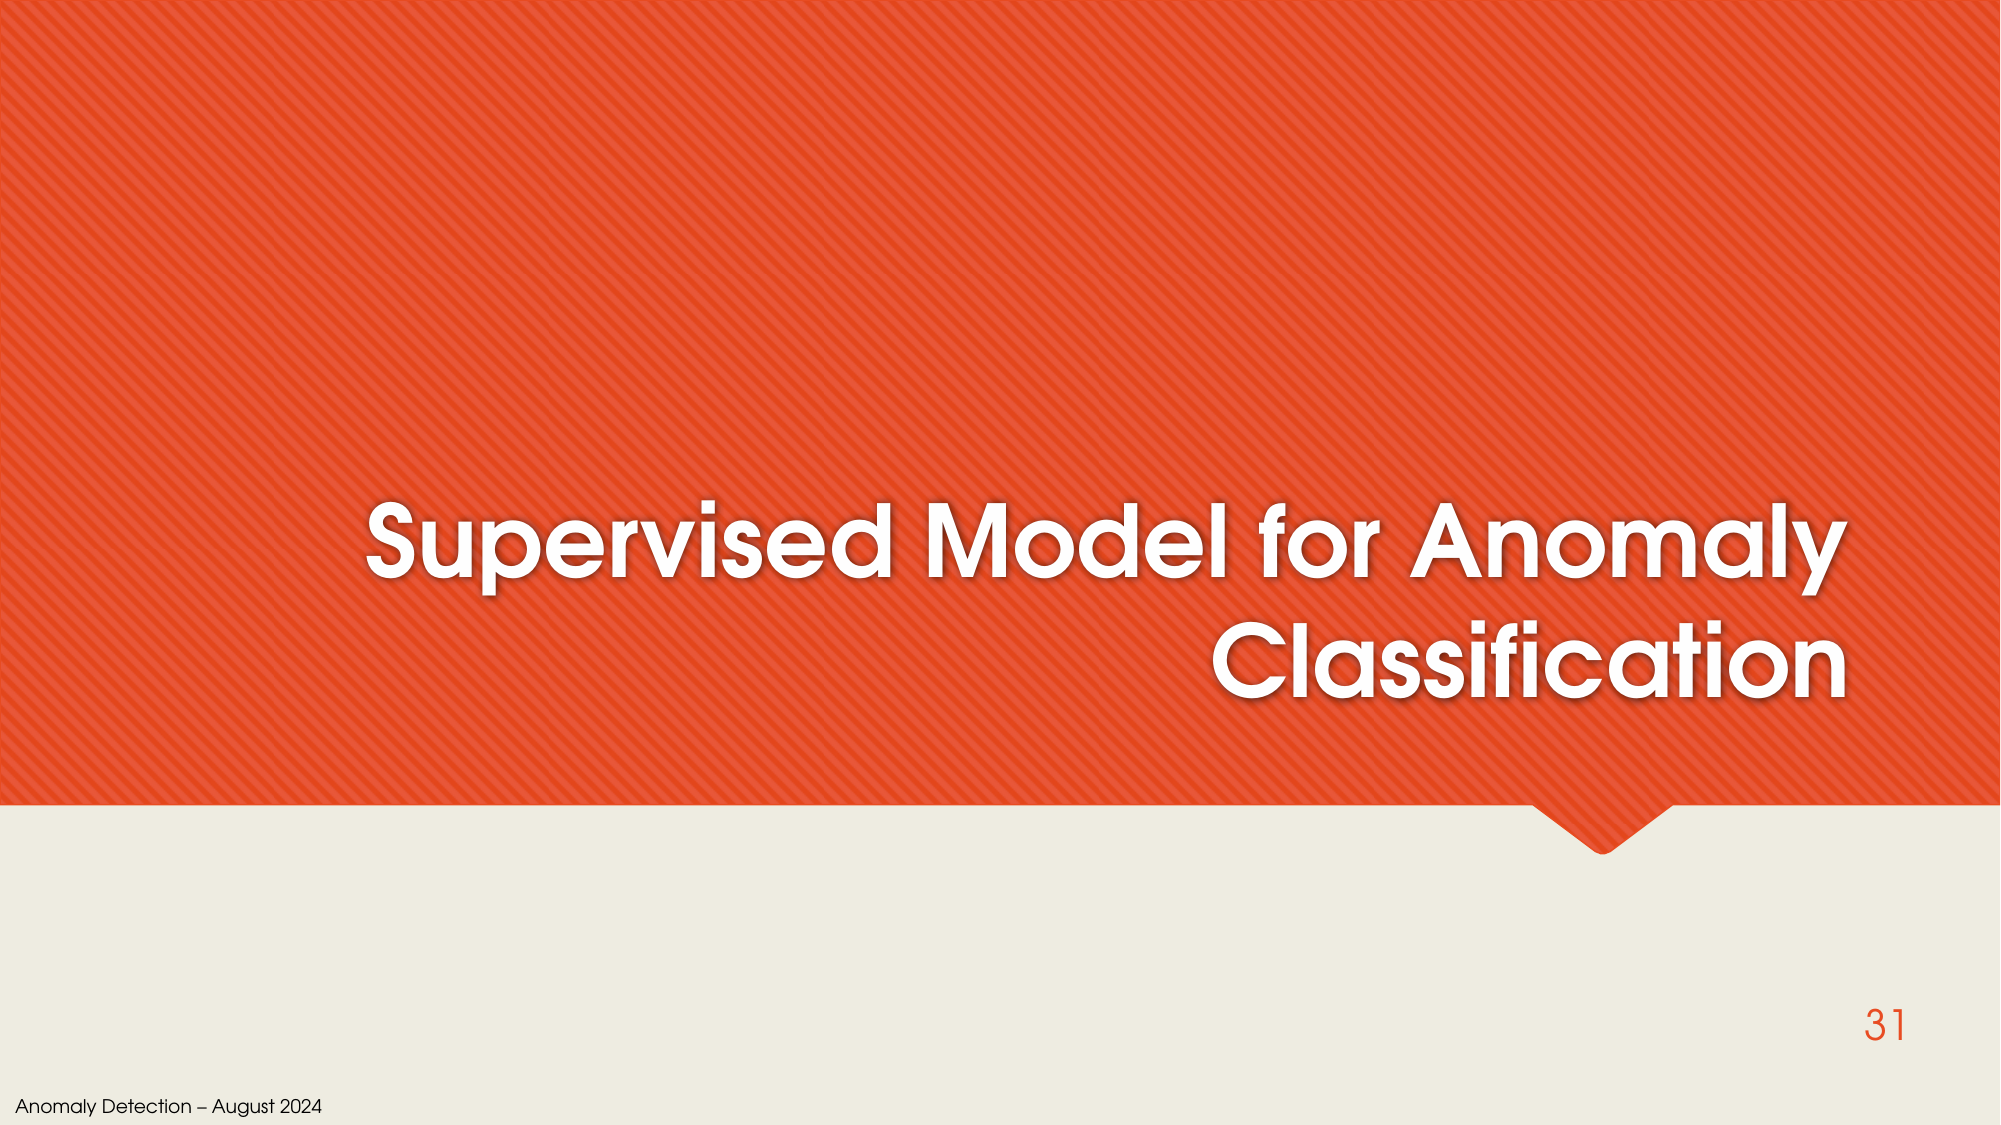

# Supervised Model for Anomaly Classification
31
Anomaly Detection – August 2024